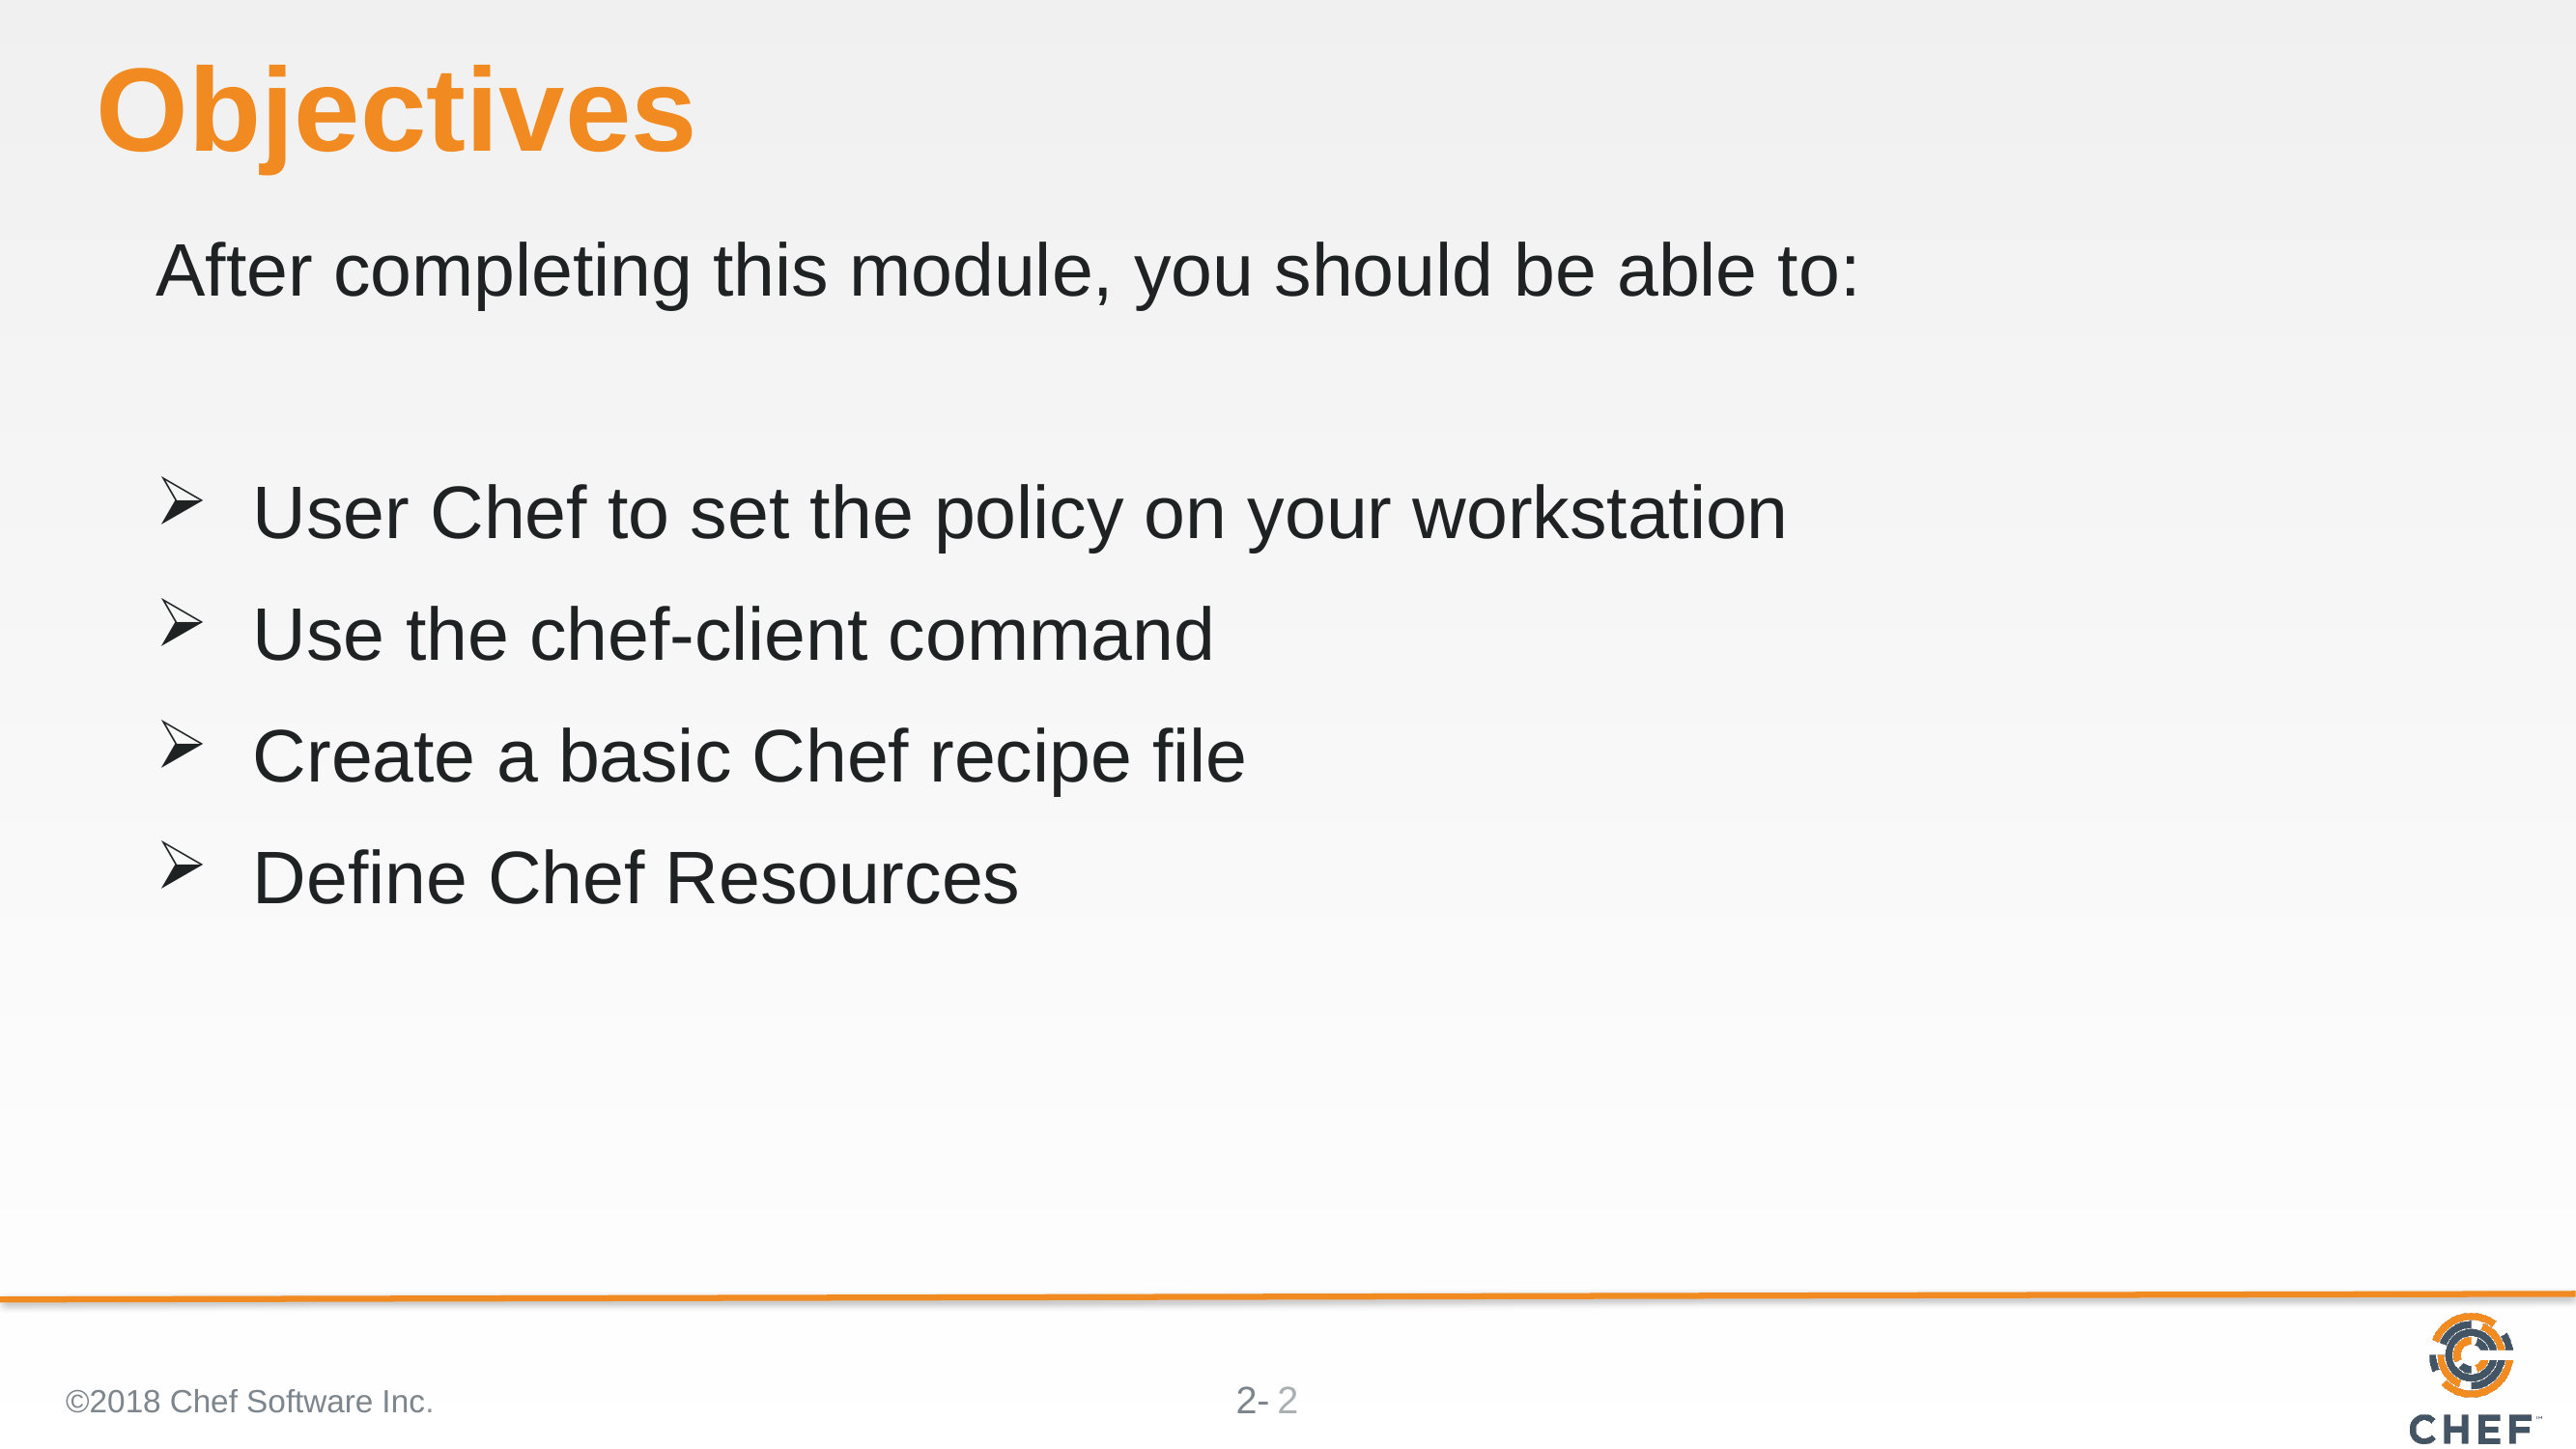

# Objectives
After completing this module, you should be able to:

User Chef to set the policy on your workstation
Use the chef-client command
Create a basic Chef recipe file
Define Chef Resources

©2018 Chef Software Inc.
2